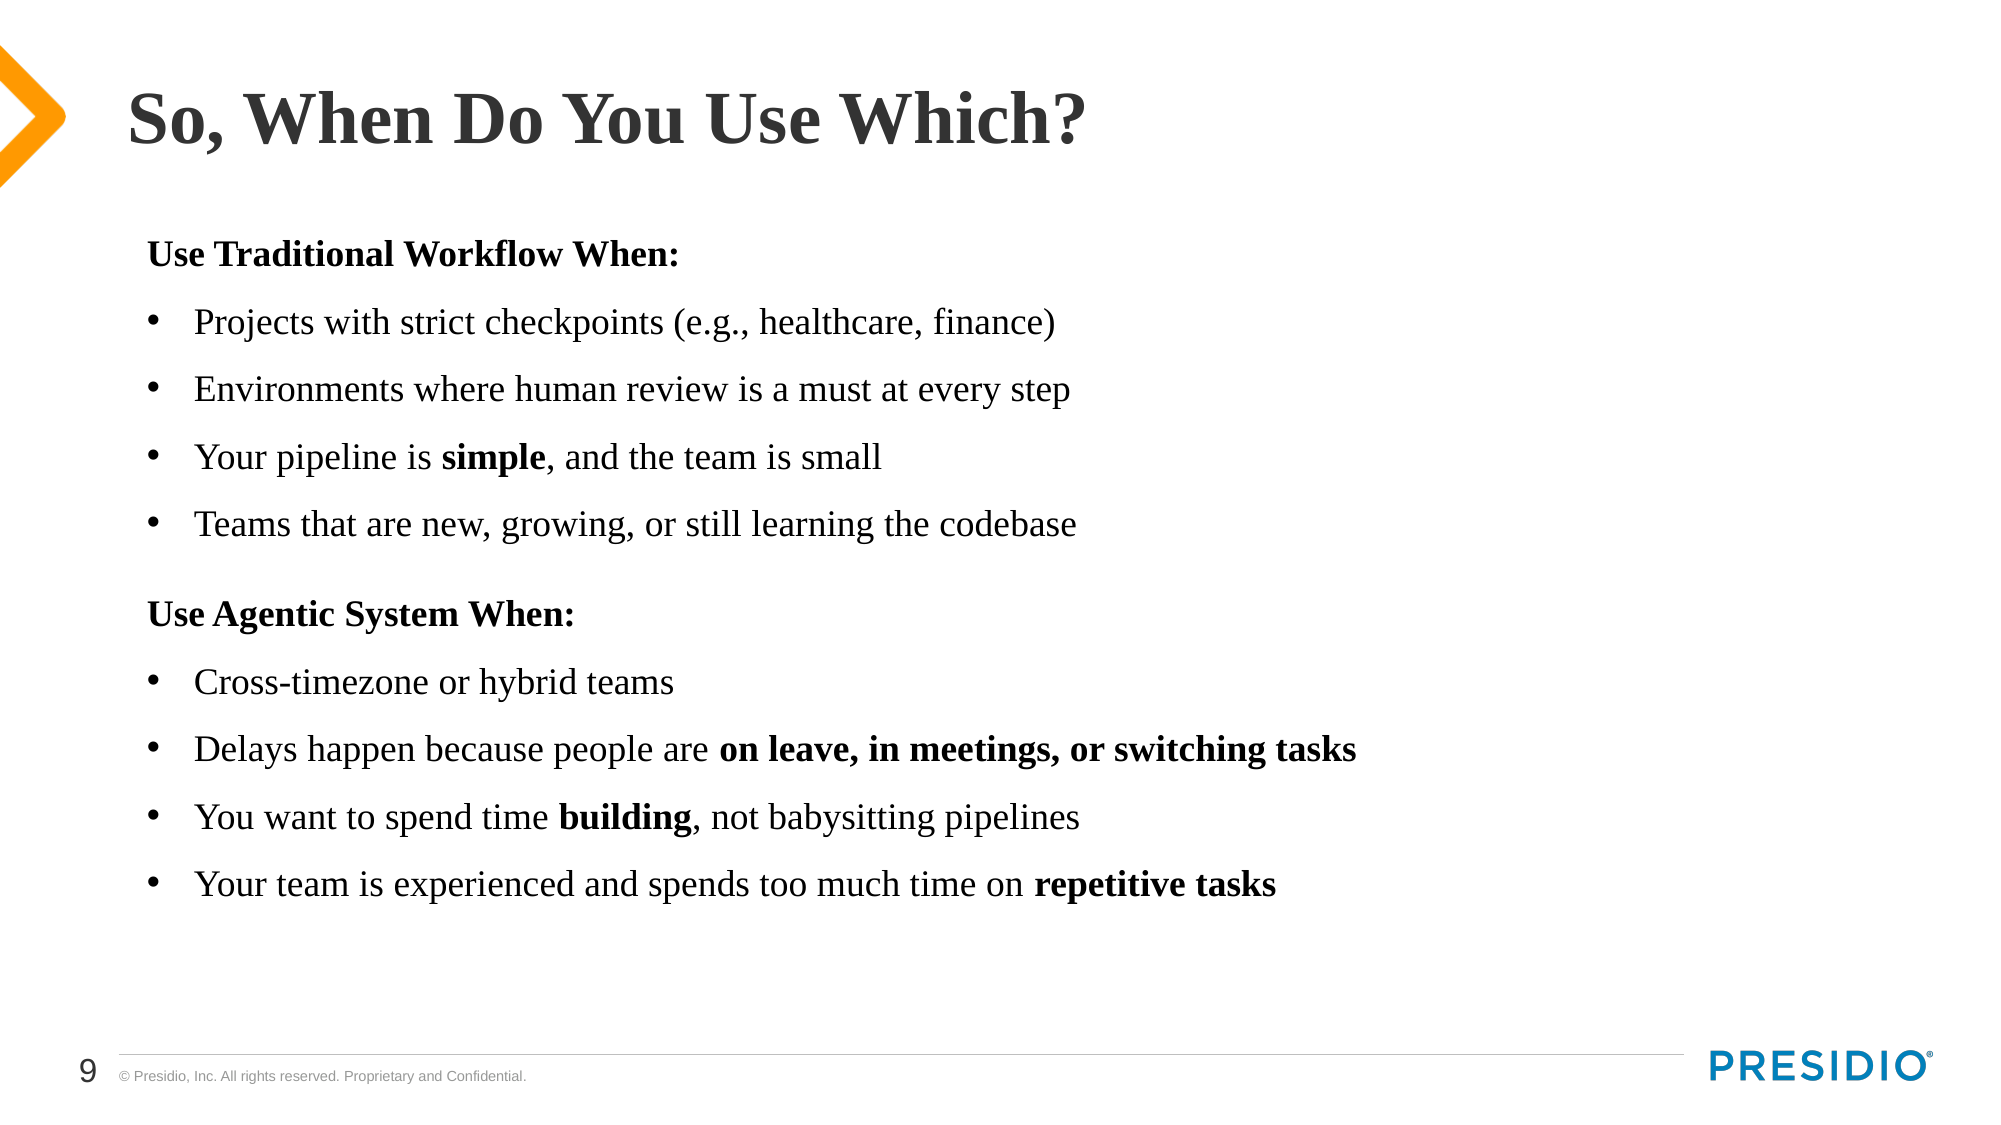

# So, When Do You Use Which?

Use Traditional Workflow When:
Projects with strict checkpoints (e.g., healthcare, finance)
Environments where human review is a must at every step
Your pipeline is simple, and the team is small
Teams that are new, growing, or still learning the codebase
Use Agentic System When:
Cross-timezone or hybrid teams
Delays happen because people are on leave, in meetings, or switching tasks
You want to spend time building, not babysitting pipelines
Your team is experienced and spends too much time on repetitive tasks
9